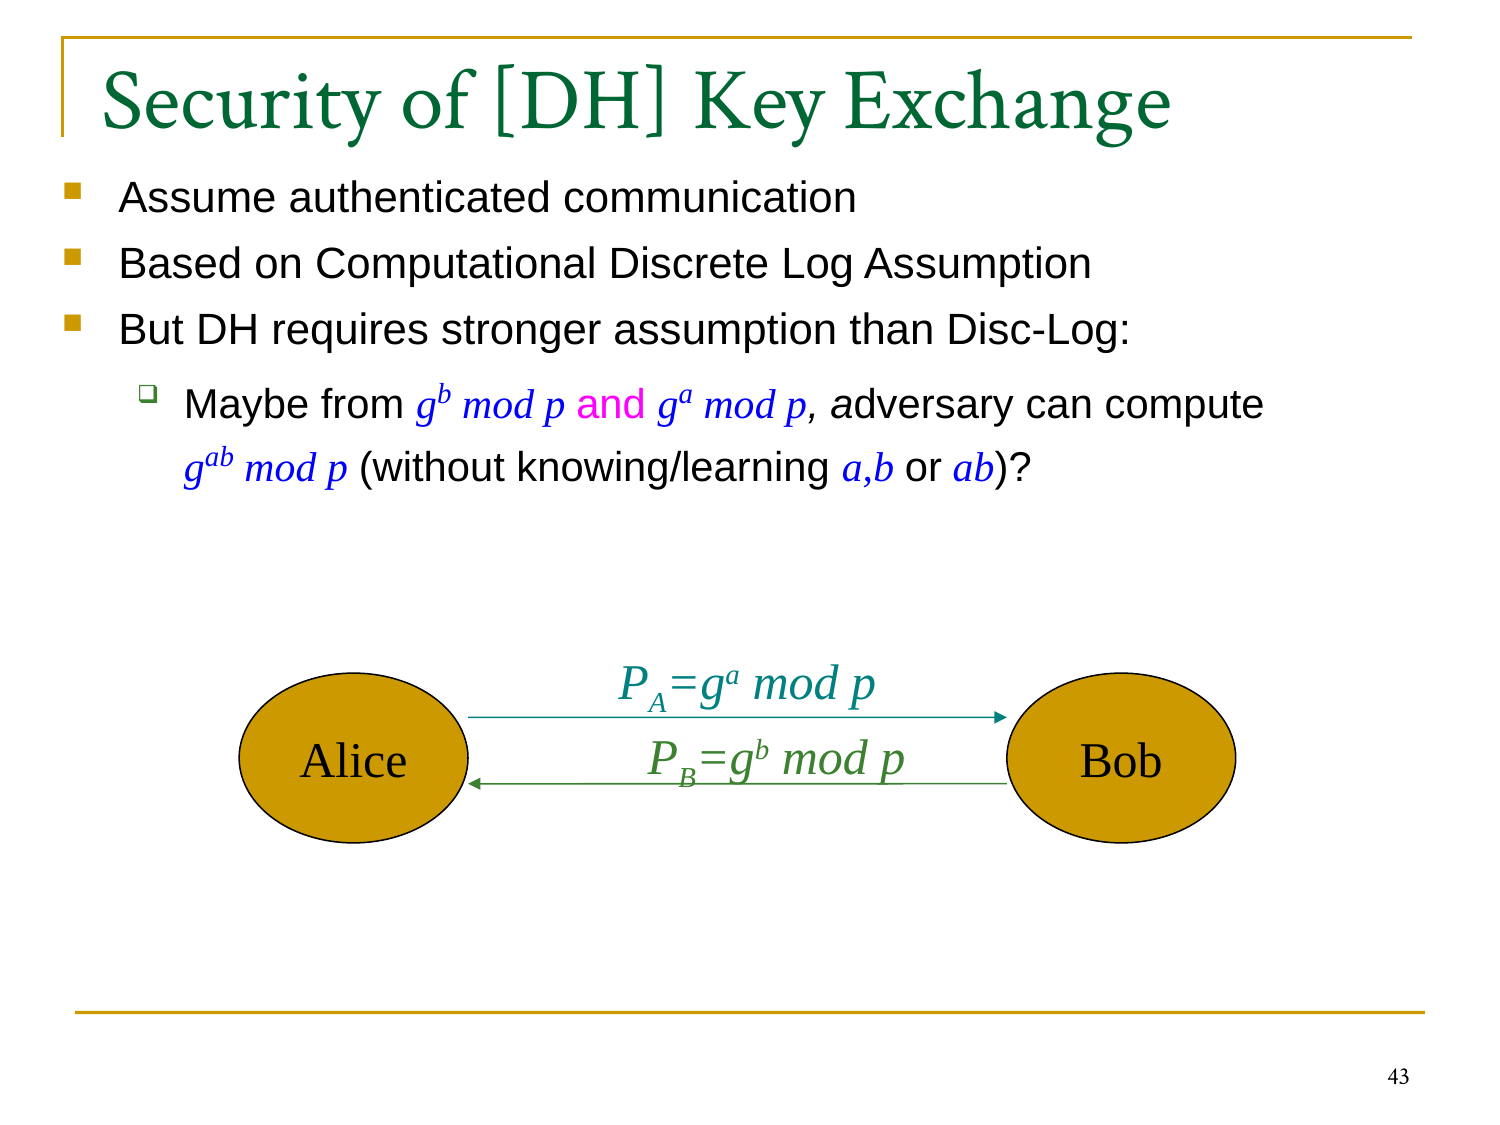

# Security of [DH] Key Exchange
Assume authenticated communication
Based on Computational Discrete Log Assumption
But DH requires stronger assumption than Disc-Log:
Maybe from gb mod p and ga mod p, adversary can compute
gab mod p (without knowing/learning a,b or ab)?
PA=ga mod p
Alice
Bob

PB=gb mod p

43